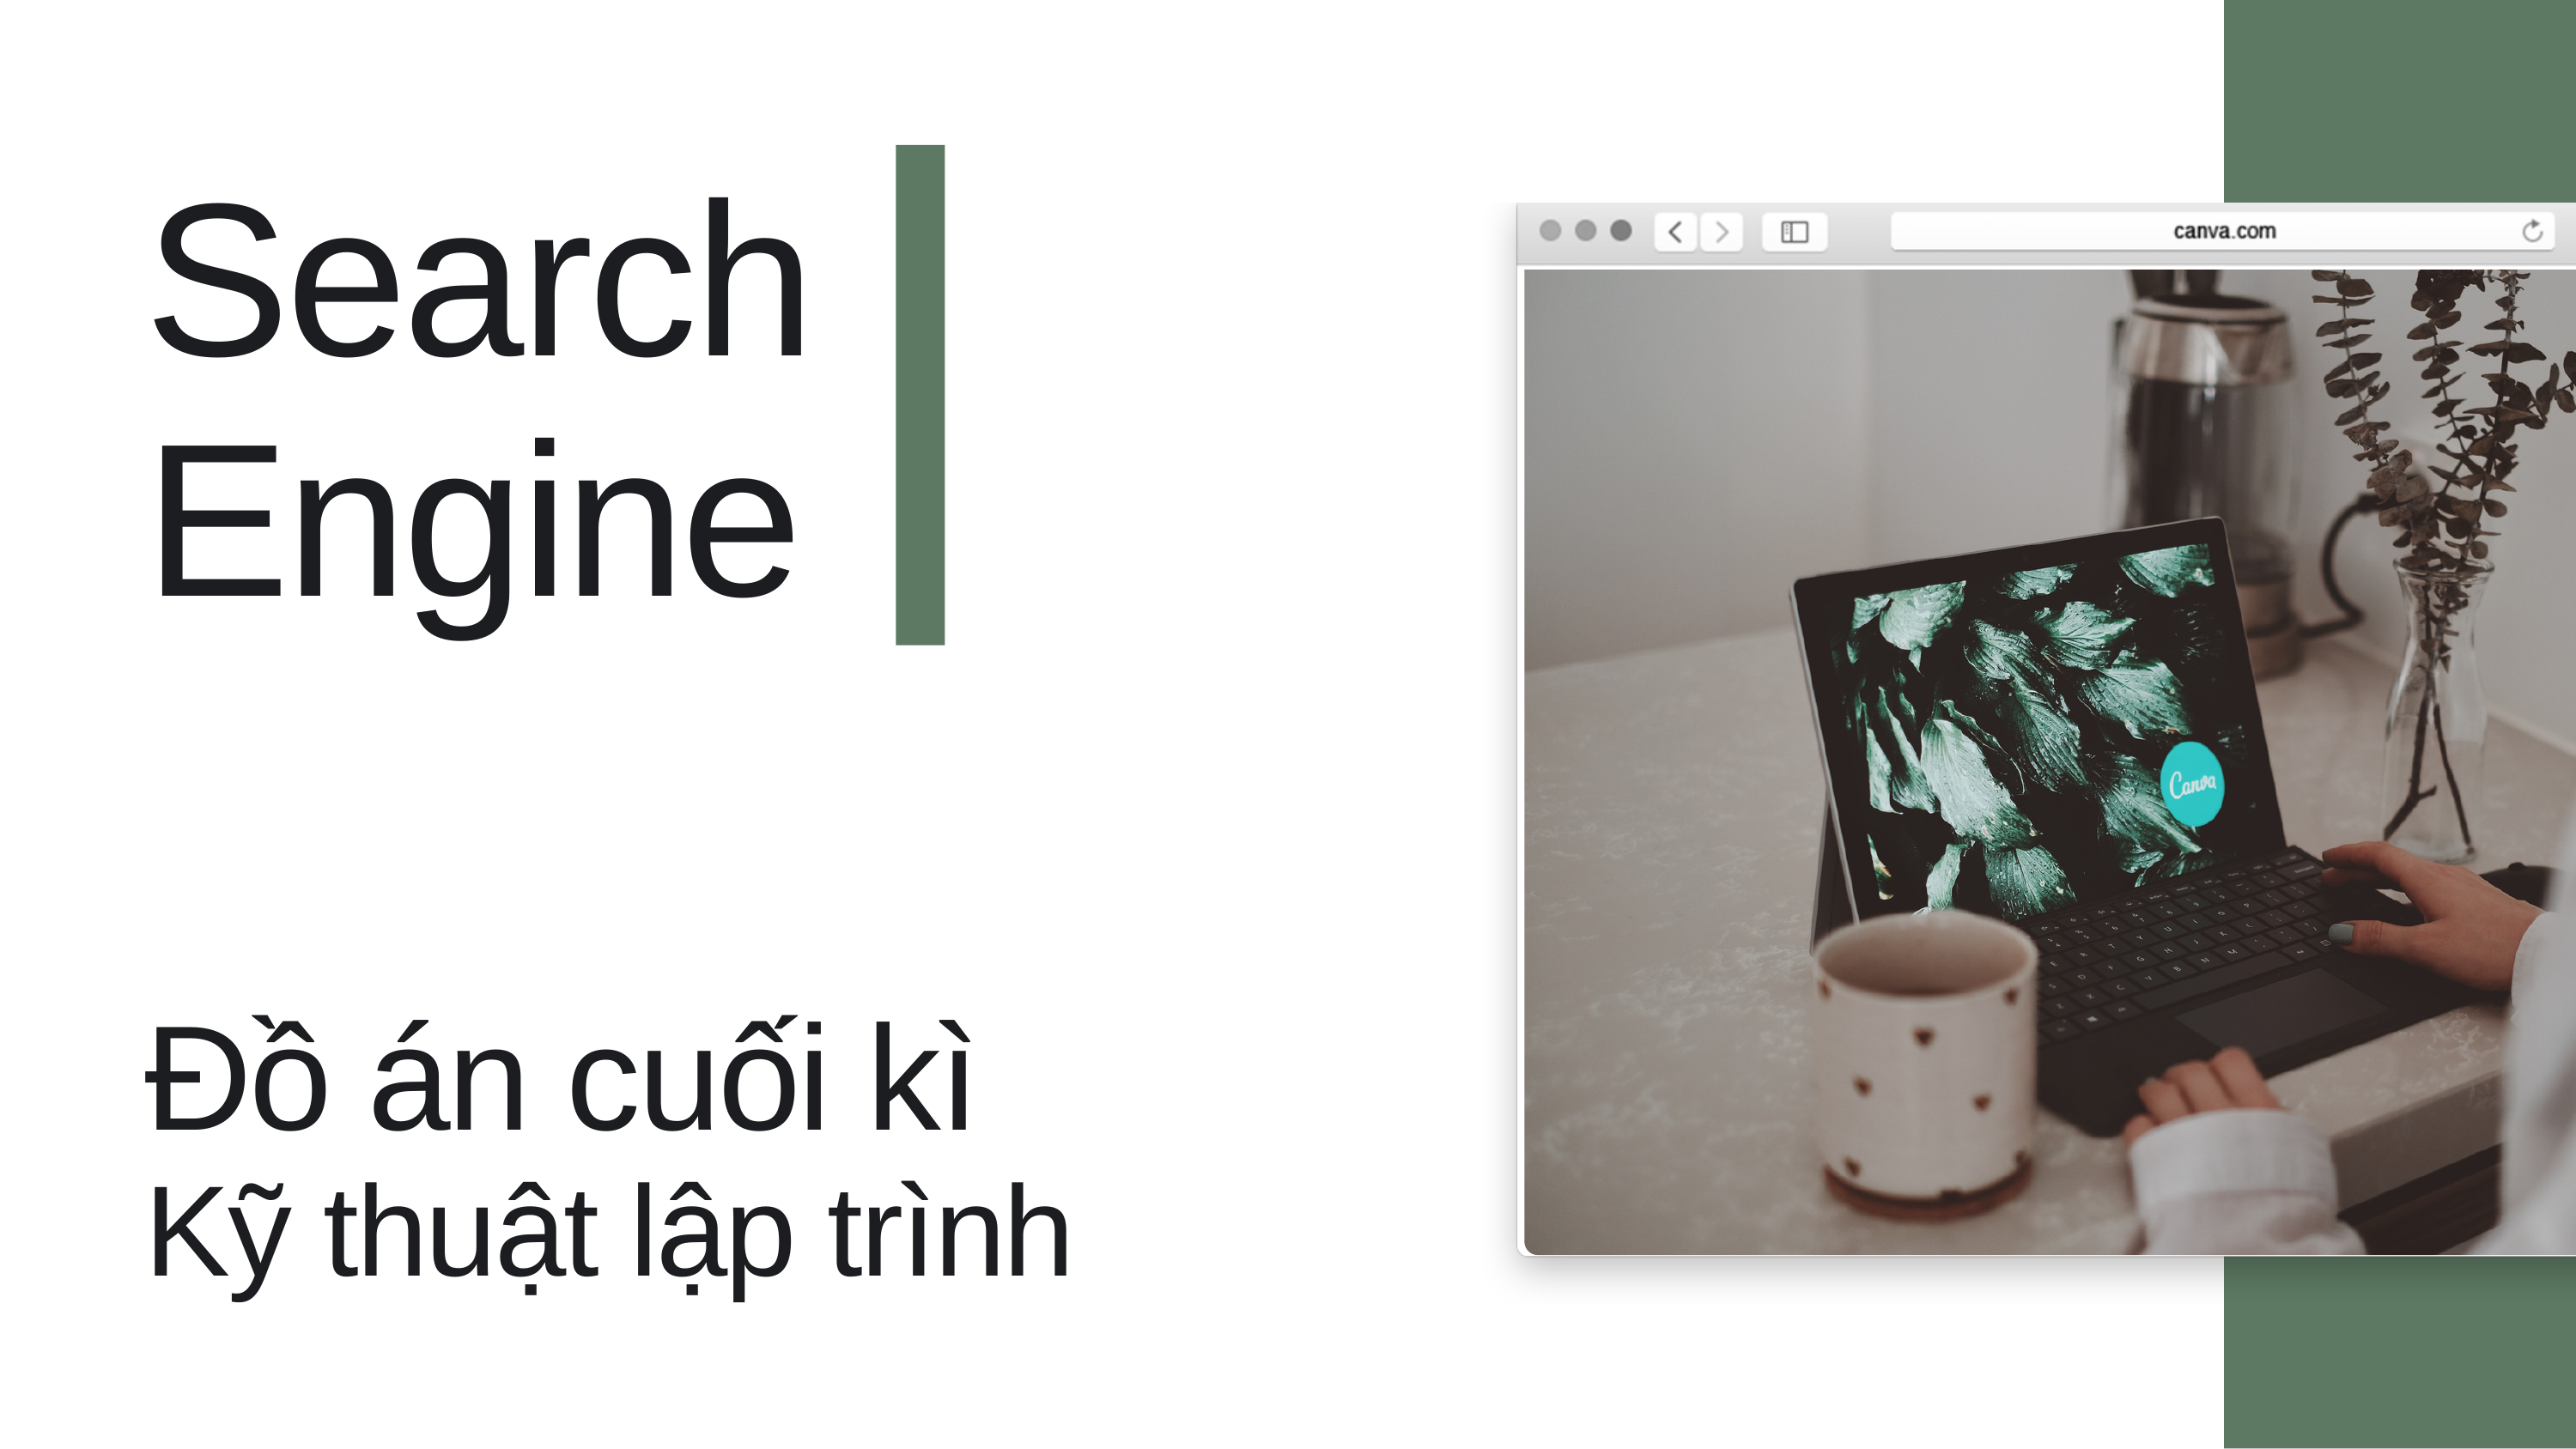

Search Engine

Đồ án cuối kì
Kỹ thuật lập trình